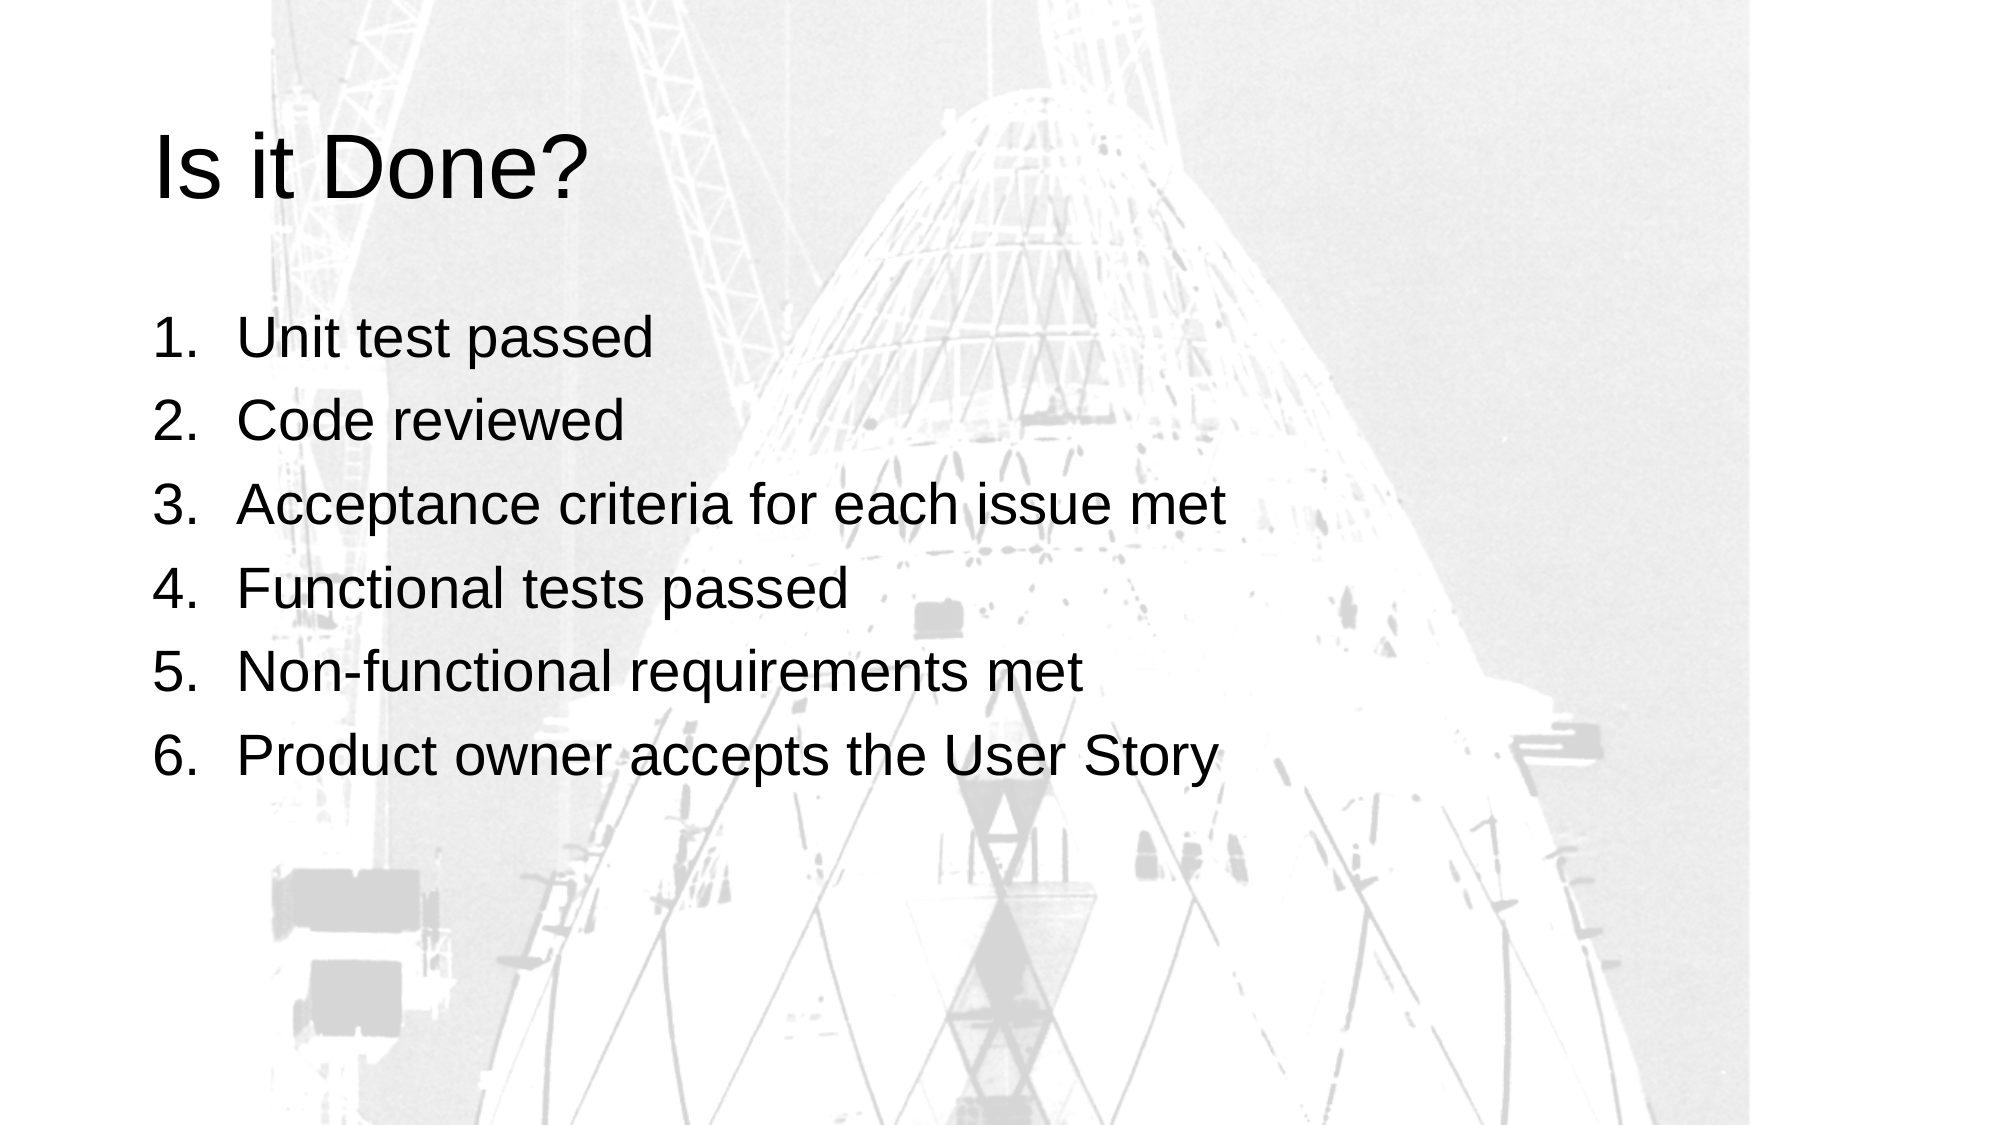

# Is it Done?
Unit test passed
Code reviewed
Acceptance criteria for each issue met
Functional tests passed
Non-functional requirements met
Product owner accepts the User Story